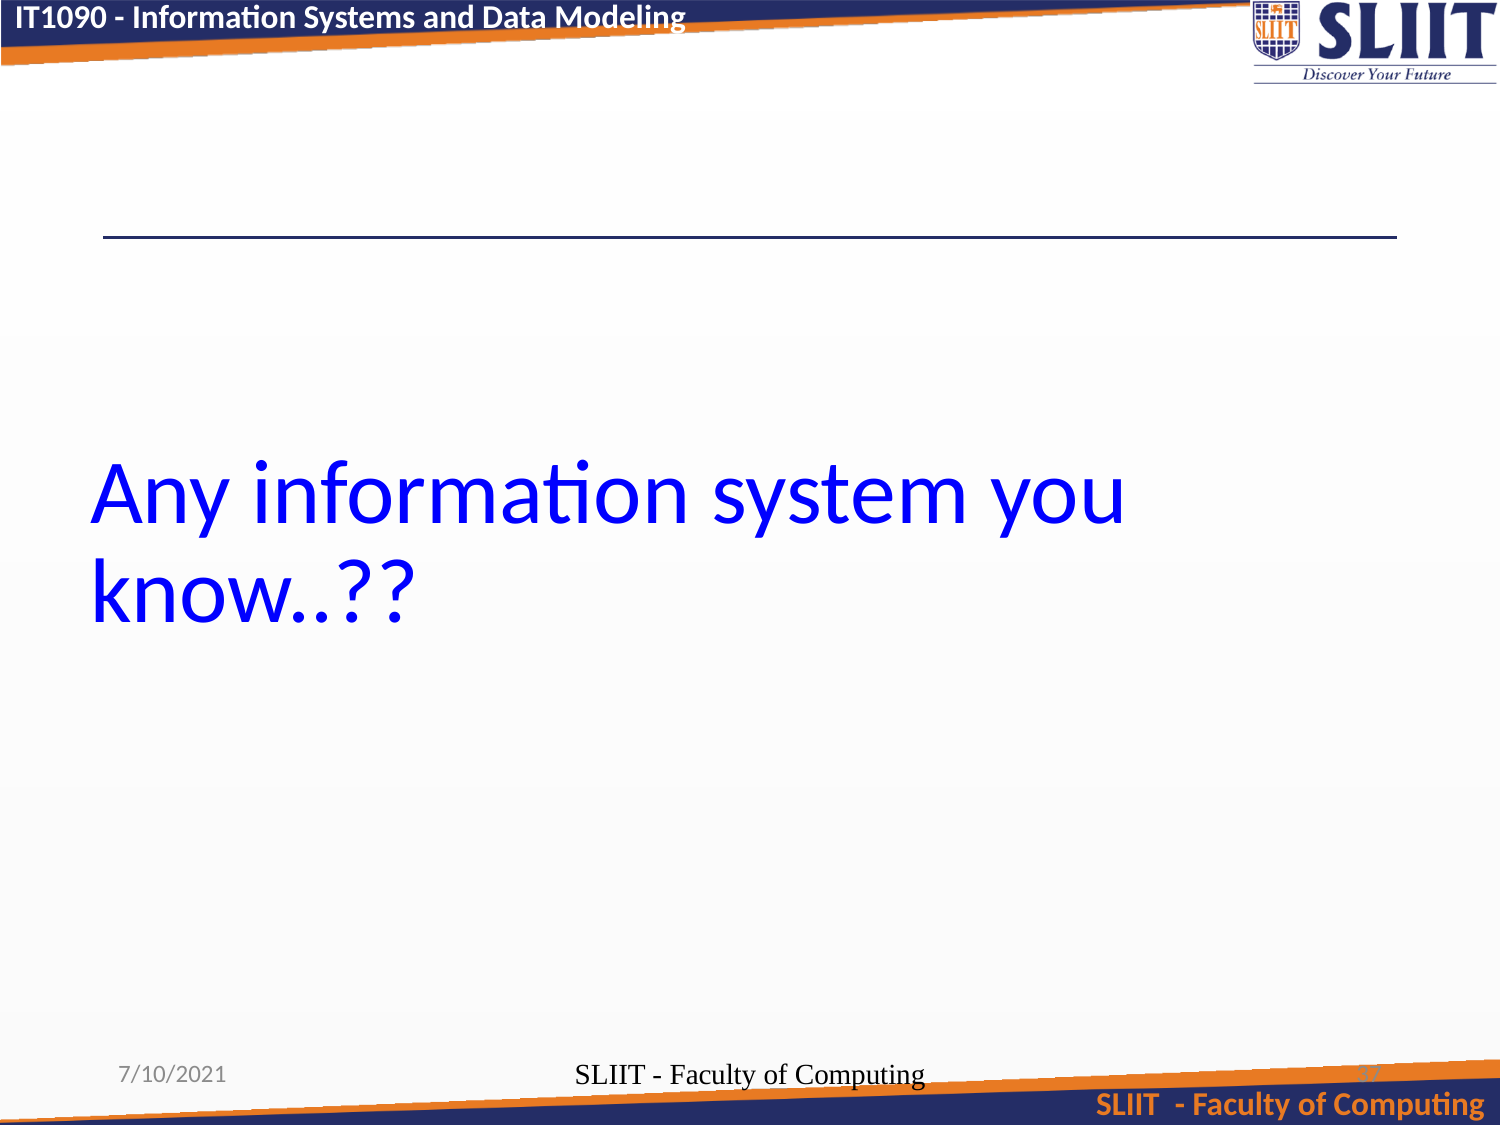

# Any information system you know..??
7/10/2021
SLIIT - Faculty of Computing
37